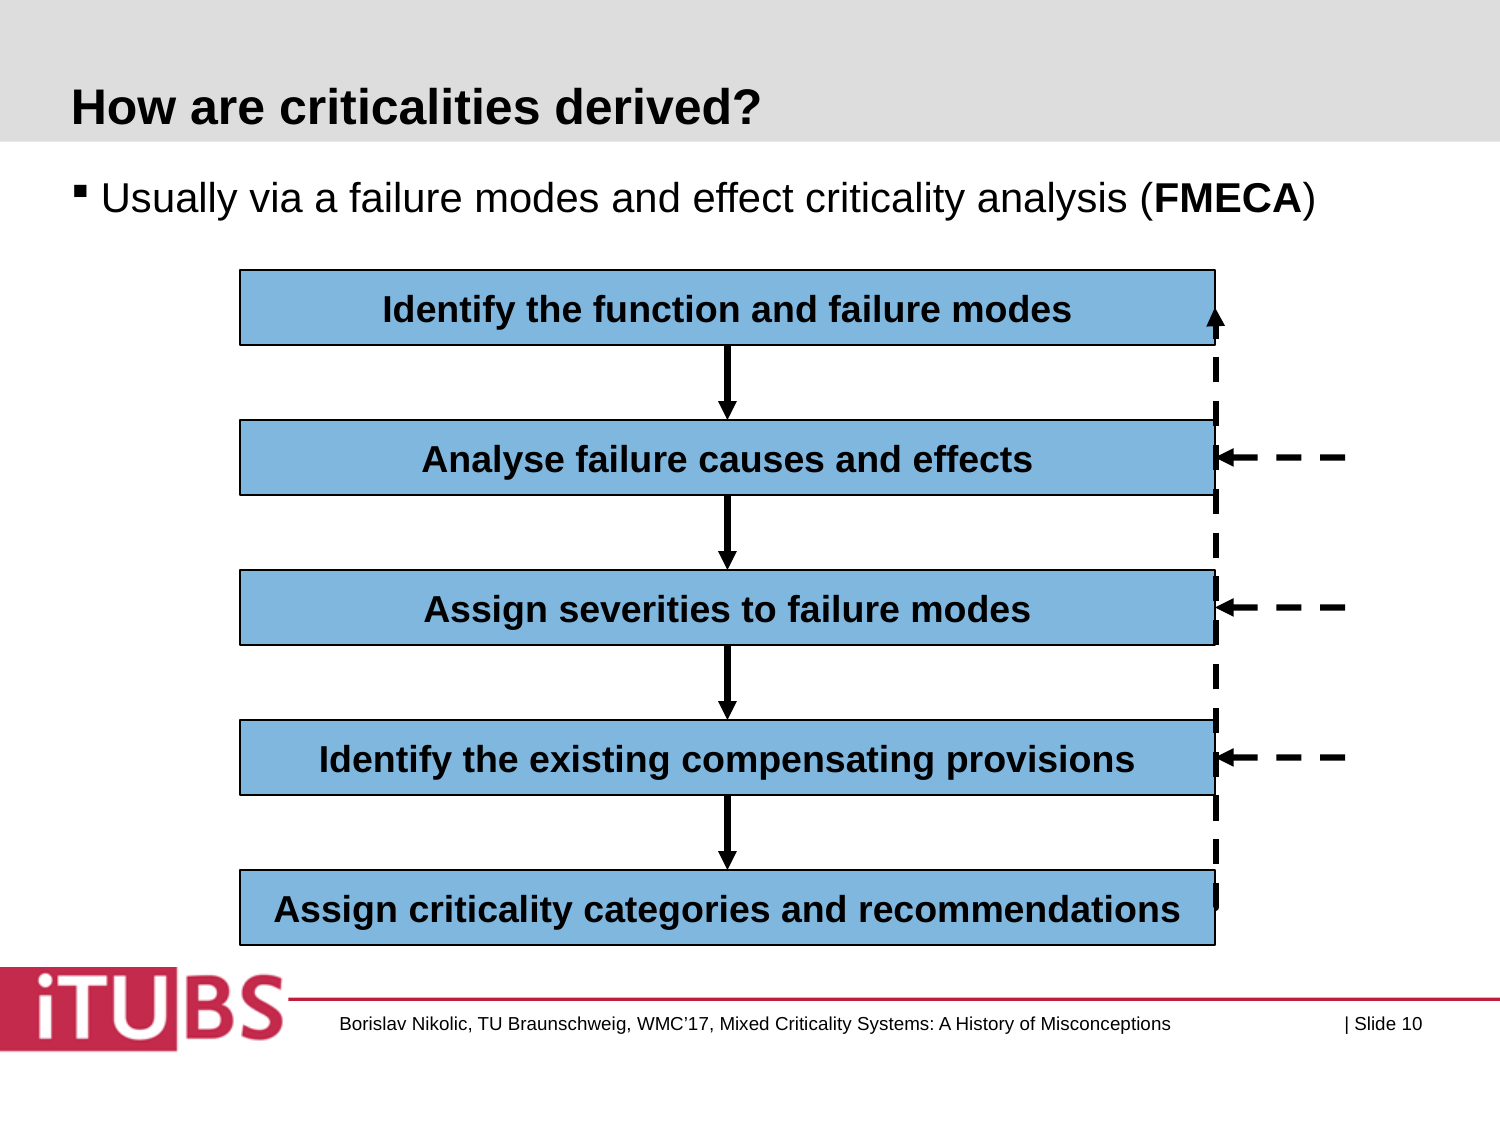

# How are criticalities derived?
Usually via a failure modes and effect criticality analysis (FMECA)
Identify the function and failure modes
Analyse failure causes and effects
Assign severities to failure modes
Identify the existing compensating provisions
Assign criticality categories and recommendations